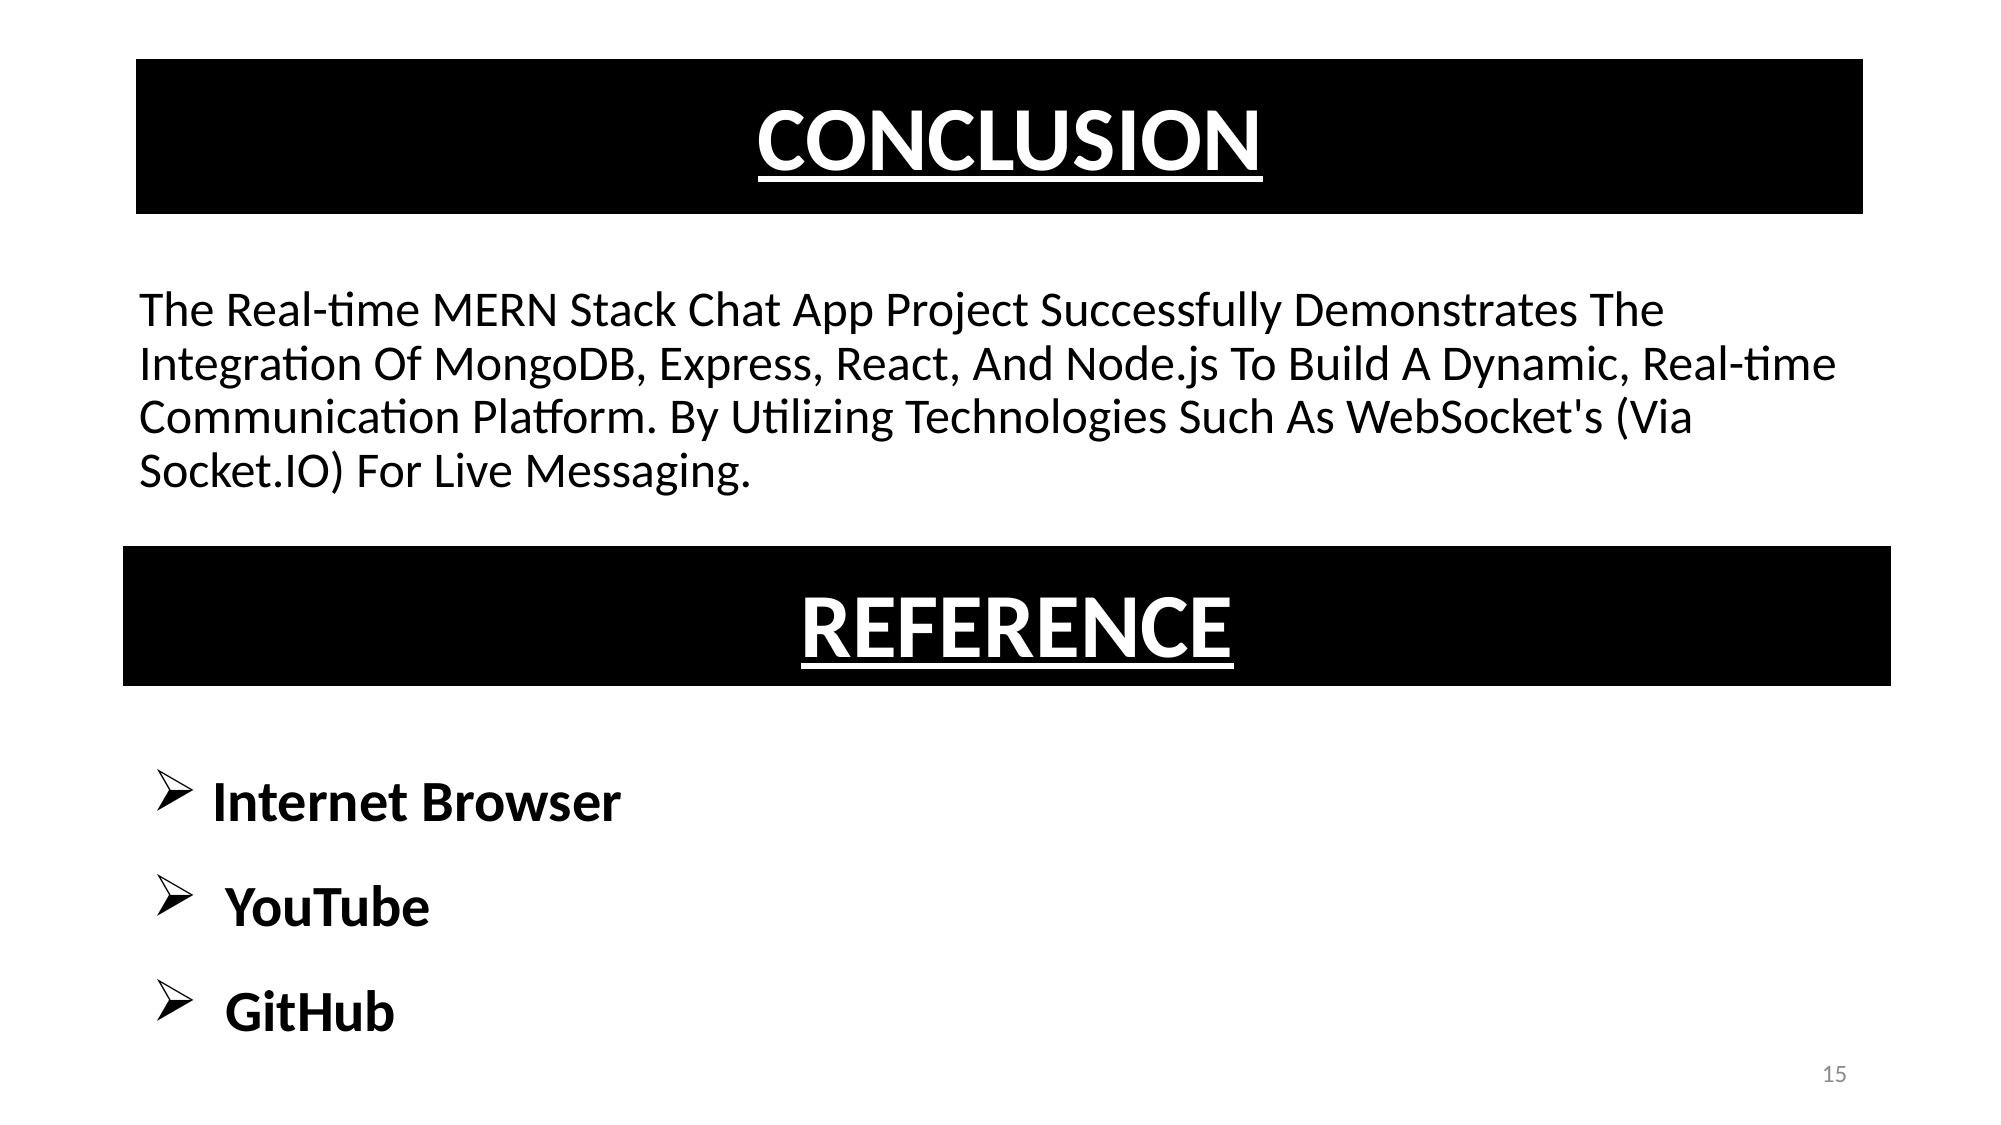

# CONCLUSION
The Real-time MERN Stack Chat App Project Successfully Demonstrates The Integration Of MongoDB, Express, React, And Node.js To Build A Dynamic, Real-time Communication Platform. By Utilizing Technologies Such As WebSocket's (Via Socket.IO) For Live Messaging.
REFERENCE
 Internet Browser
  YouTube
  GitHub
15